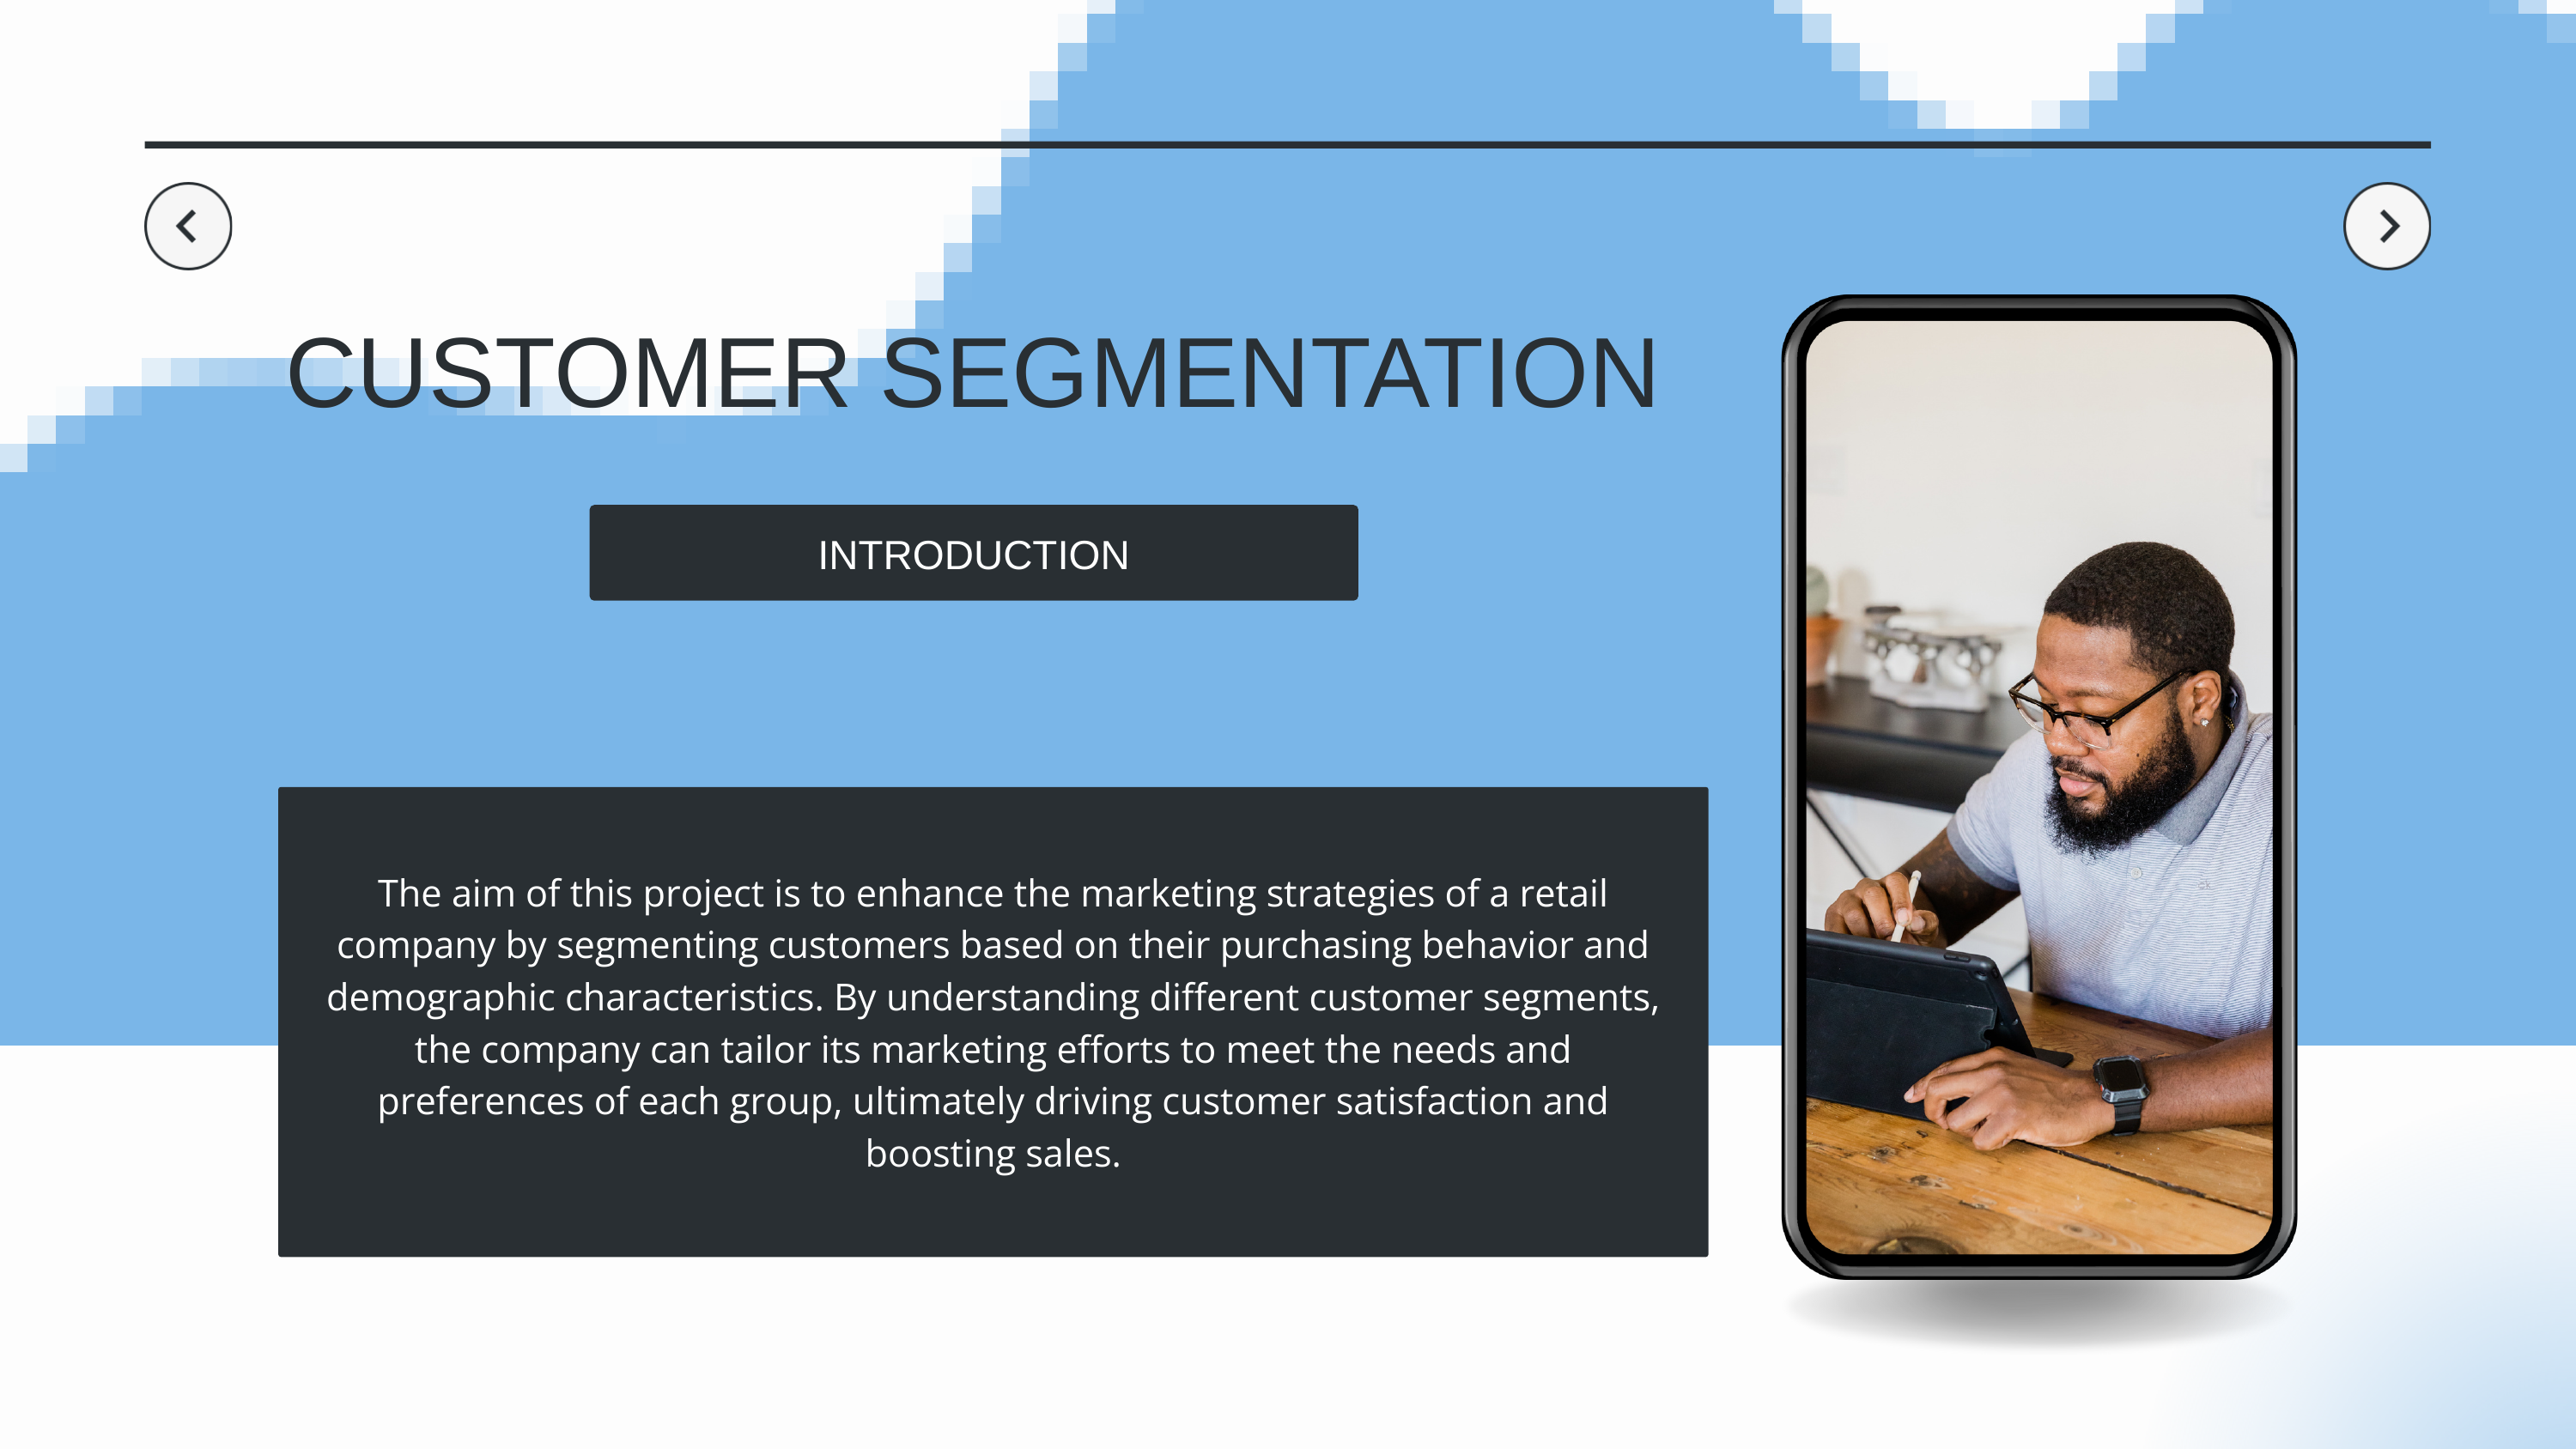

CUSTOMER SEGMENTATION

INTRODUCTION

The aim of this project is to enhance the marketing strategies of a retail company by segmenting customers based on their purchasing behavior and demographic characteristics. By understanding different customer segments, the company can tailor its marketing efforts to meet the needs and preferences of each group, ultimately driving customer satisfaction and boosting sales.